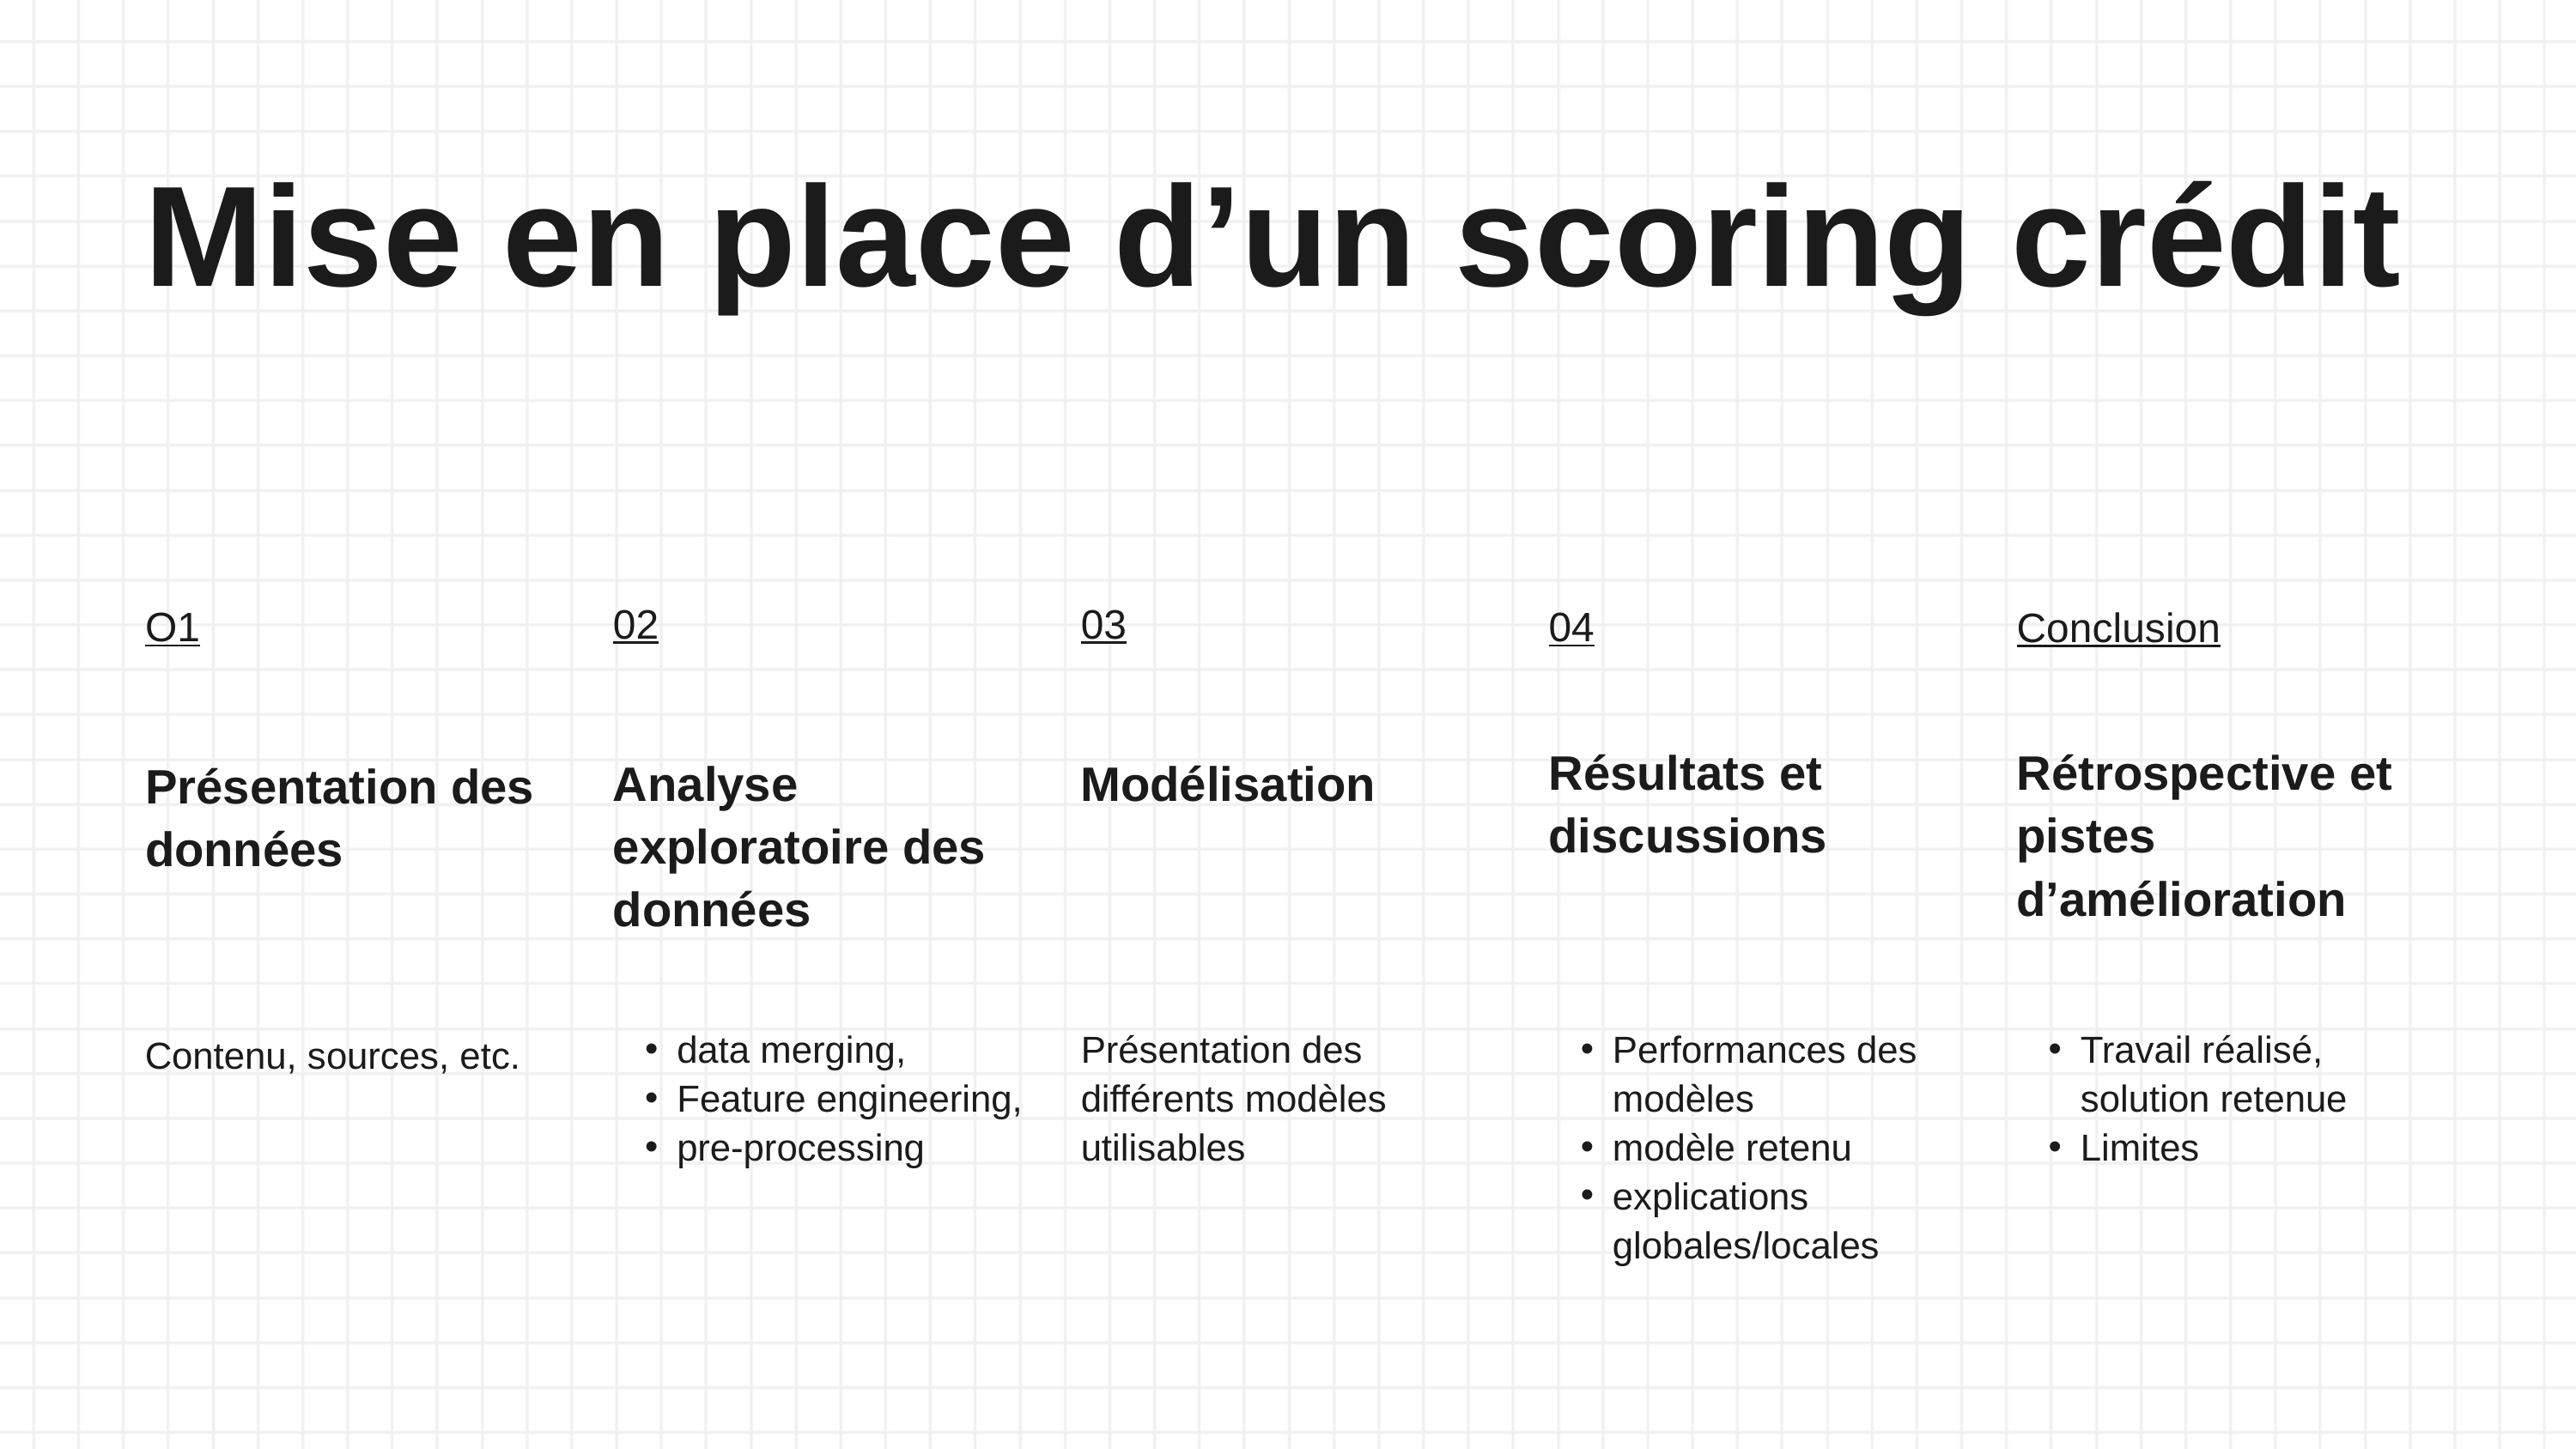

Mise en place d’un scoring crédit
02
03
O1
04
Conclusion
Résultats et discussions
Rétrospective et pistes d’amélioration
Analyse exploratoire des données
Modélisation
Présentation des données
data merging,
Feature engineering,
pre-processing
Présentation des différents modèles utilisables
Performances des modèles
modèle retenu
explications globales/locales
Travail réalisé, solution retenue
Limites
Contenu, sources, etc.